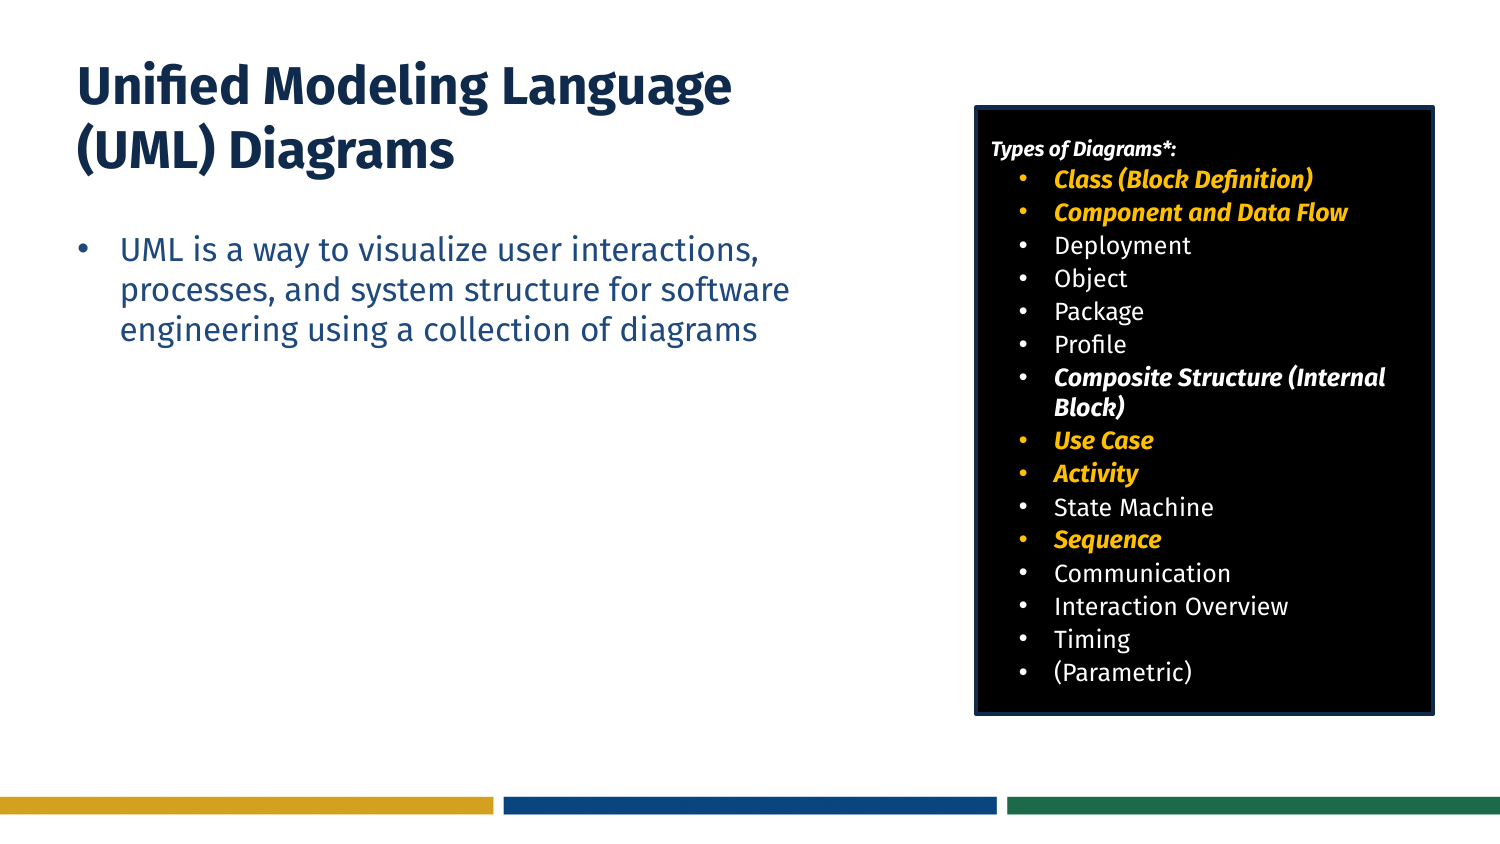

# Unified Modeling Language (UML) Diagrams
Types of Diagrams*:
Class (Block Definition)
Component and Data Flow
Deployment
Object
Package
Profile
Composite Structure (Internal Block)
Use Case
Activity
State Machine
Sequence
Communication
Interaction Overview
Timing
(Parametric)
UML is a way to visualize user interactions, processes, and system structure for software engineering using a collection of diagrams